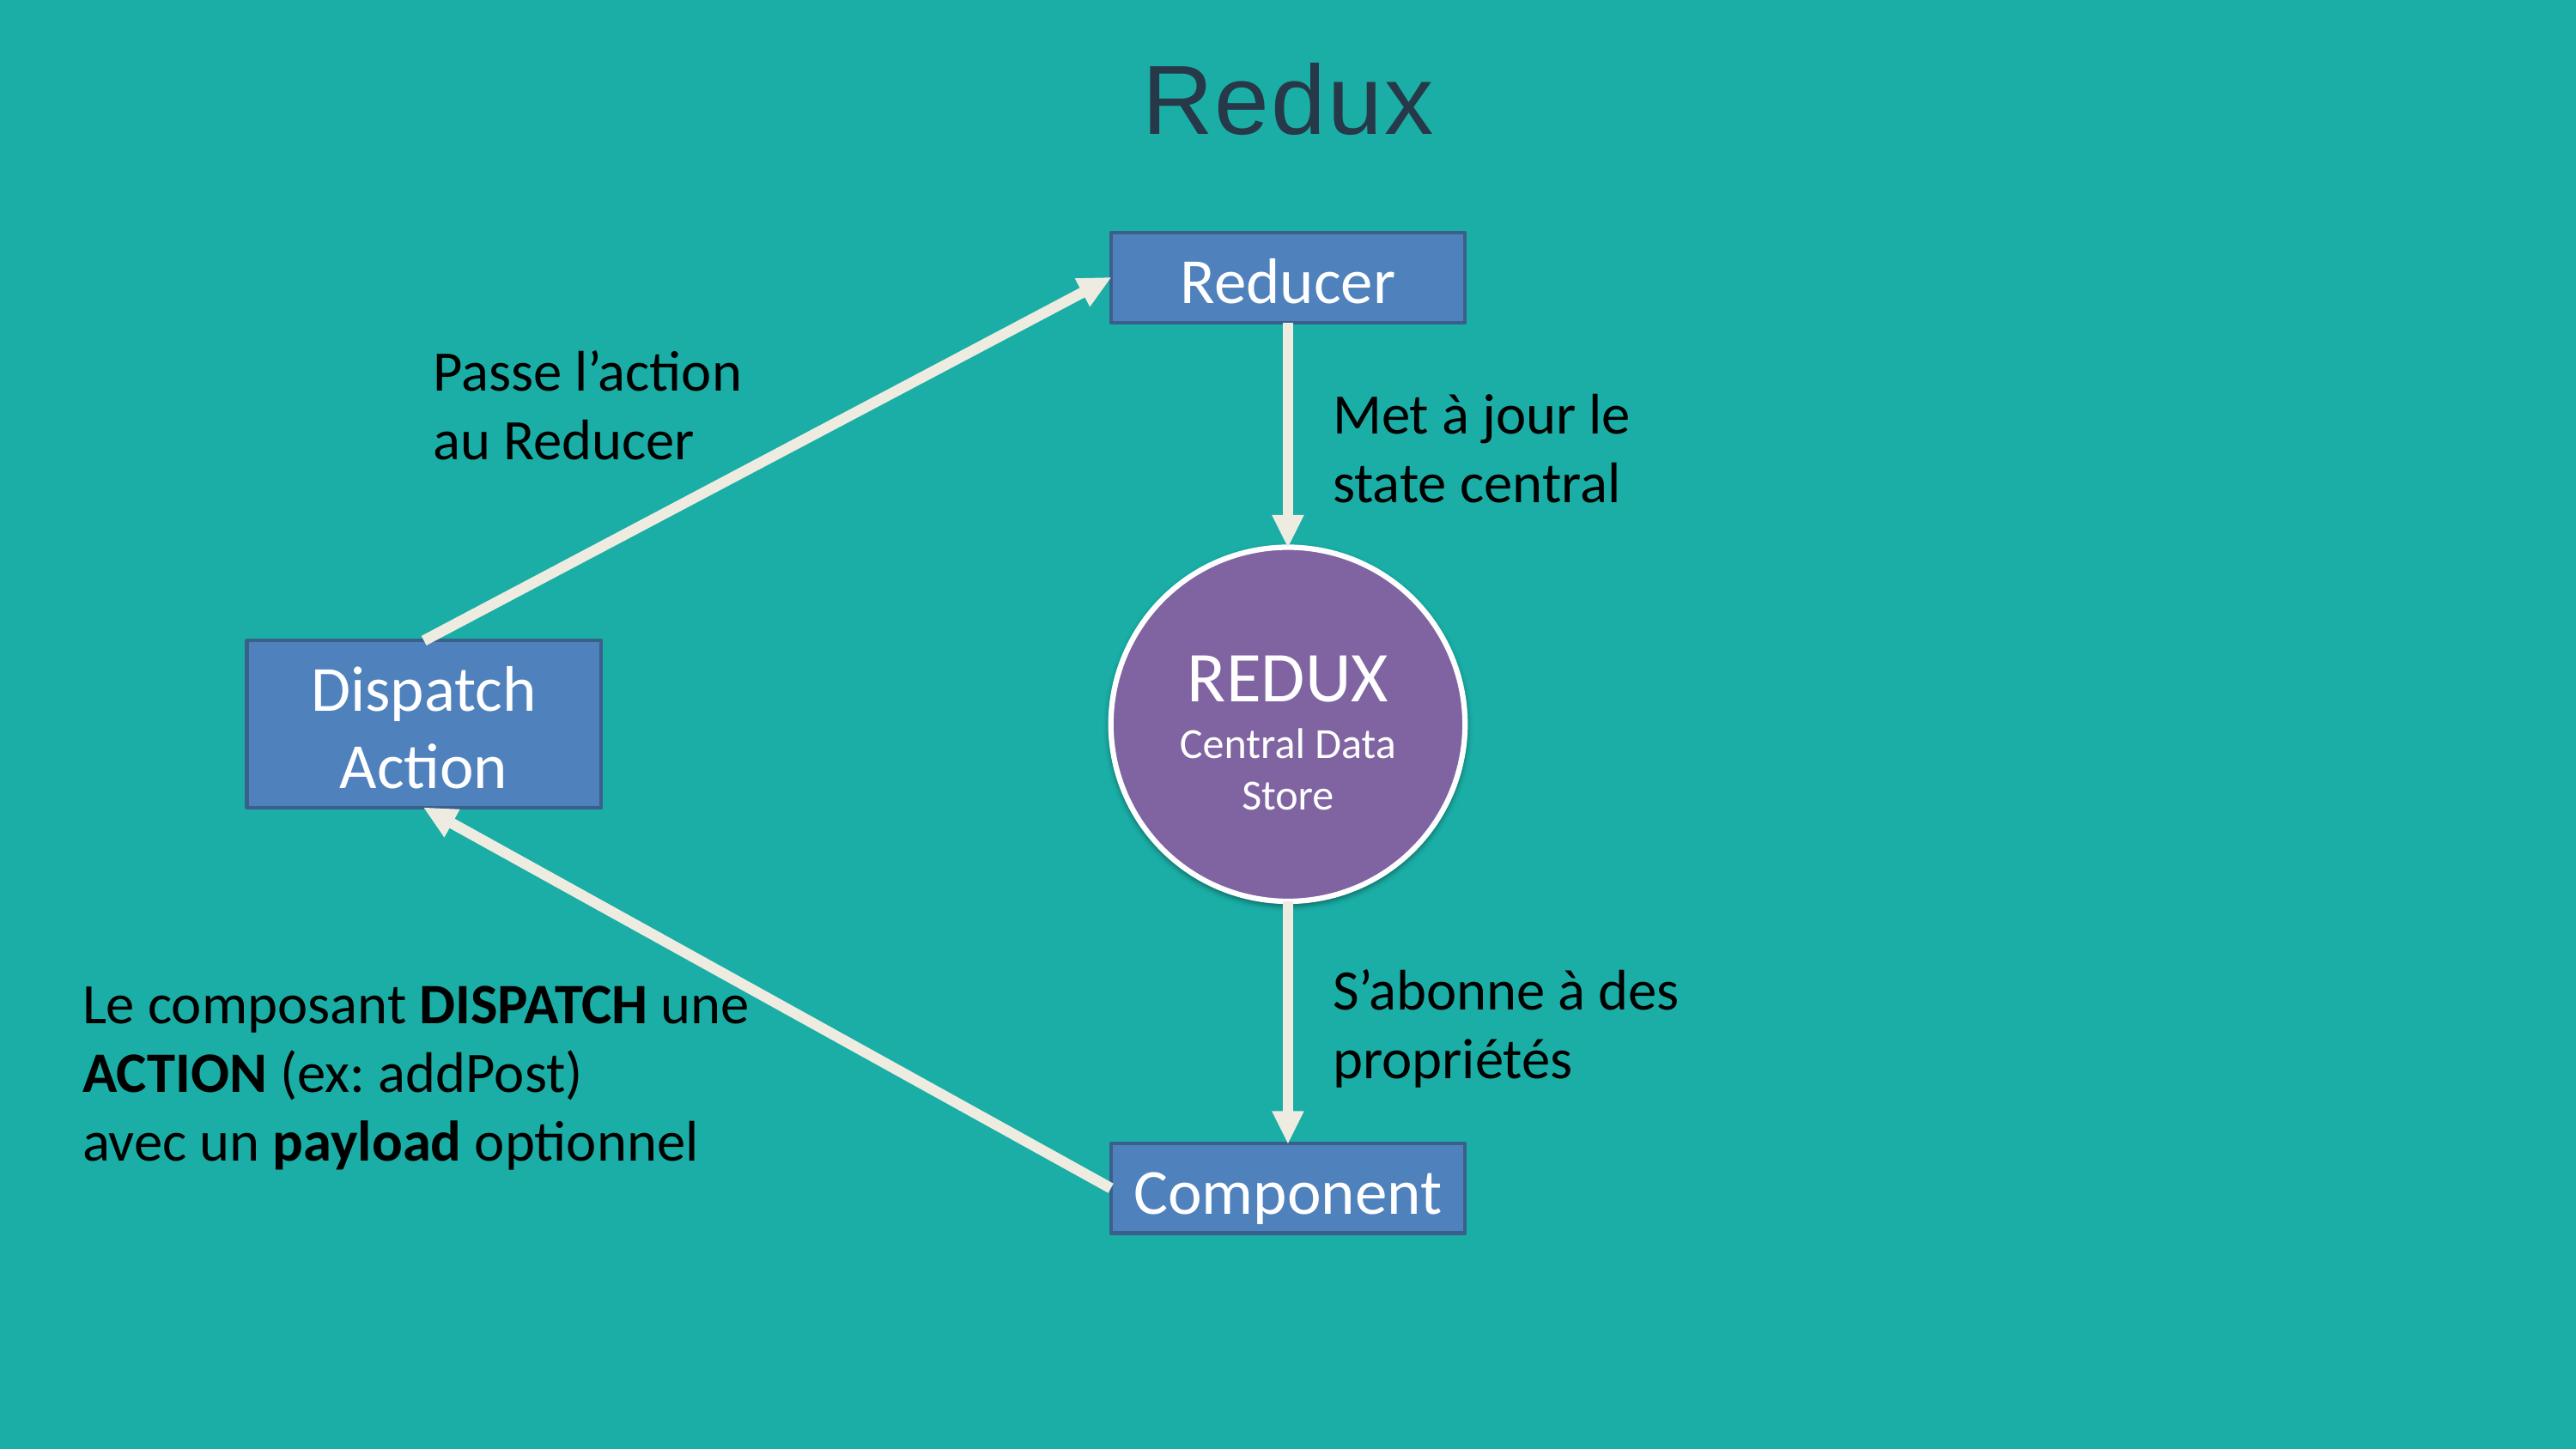

Redux
Reducer
Passe l’action
au Reducer
Met à jour le state central
REDUX
Central Data Store
Dispatch Action
S’abonne à des propriétés
Le composant DISPATCH une ACTION (ex: addPost)
avec un payload optionnel
Component